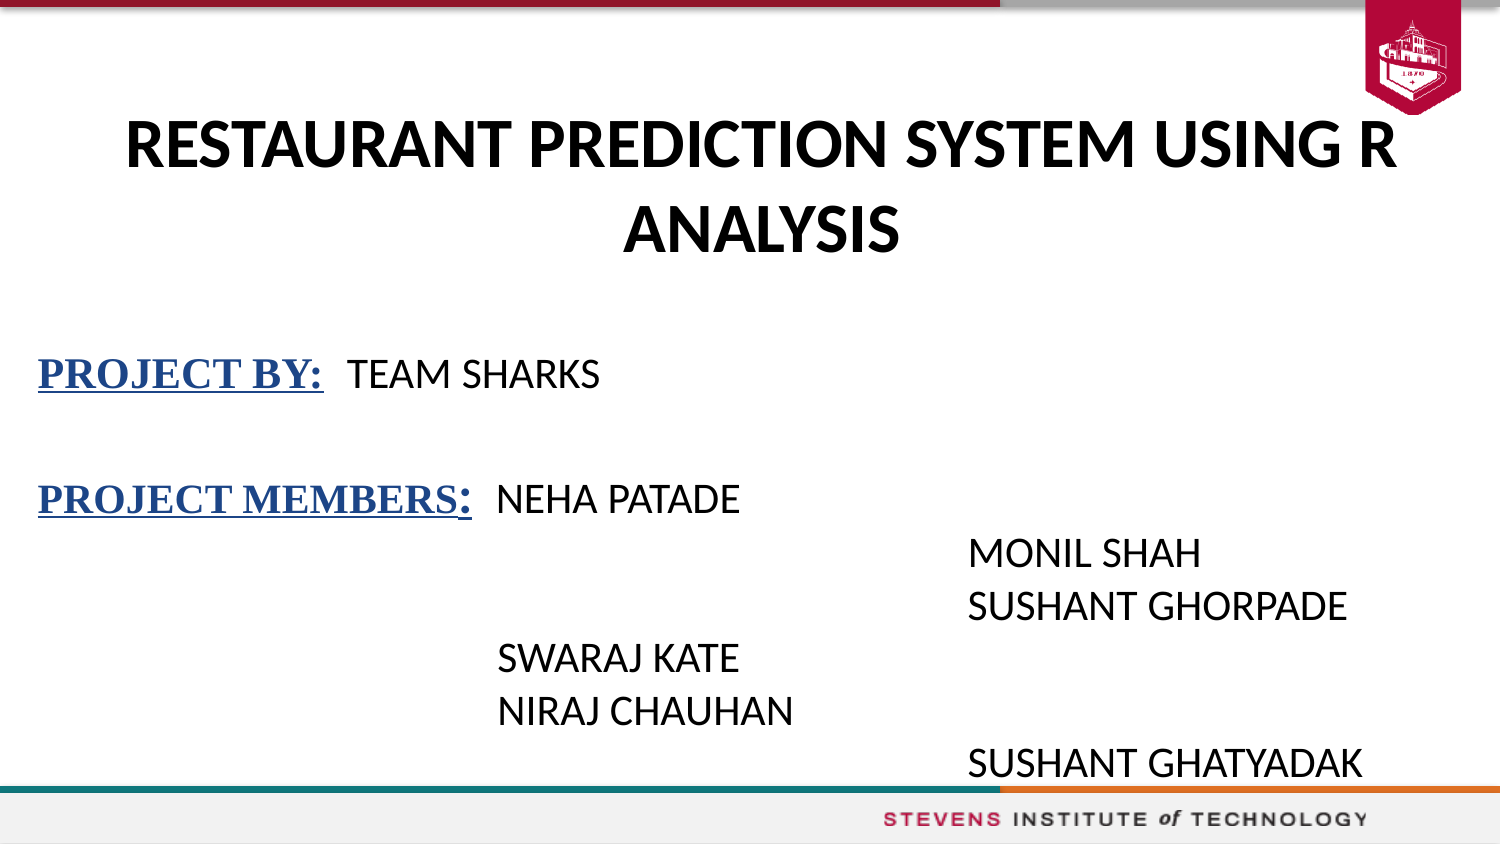

# RESTAURANT PREDICTION SYSTEM USING R ANALYSIS
PROJECT BY:  TEAM SHARKS

PROJECT MEMBERS:  NEHA PATADE
					                  MONIL SHAH
					                  SUSHANT GHORPADE
                                              SWARAJ KATE
                                              NIRAJ CHAUHAN
					                  SUSHANT GHATYADAK